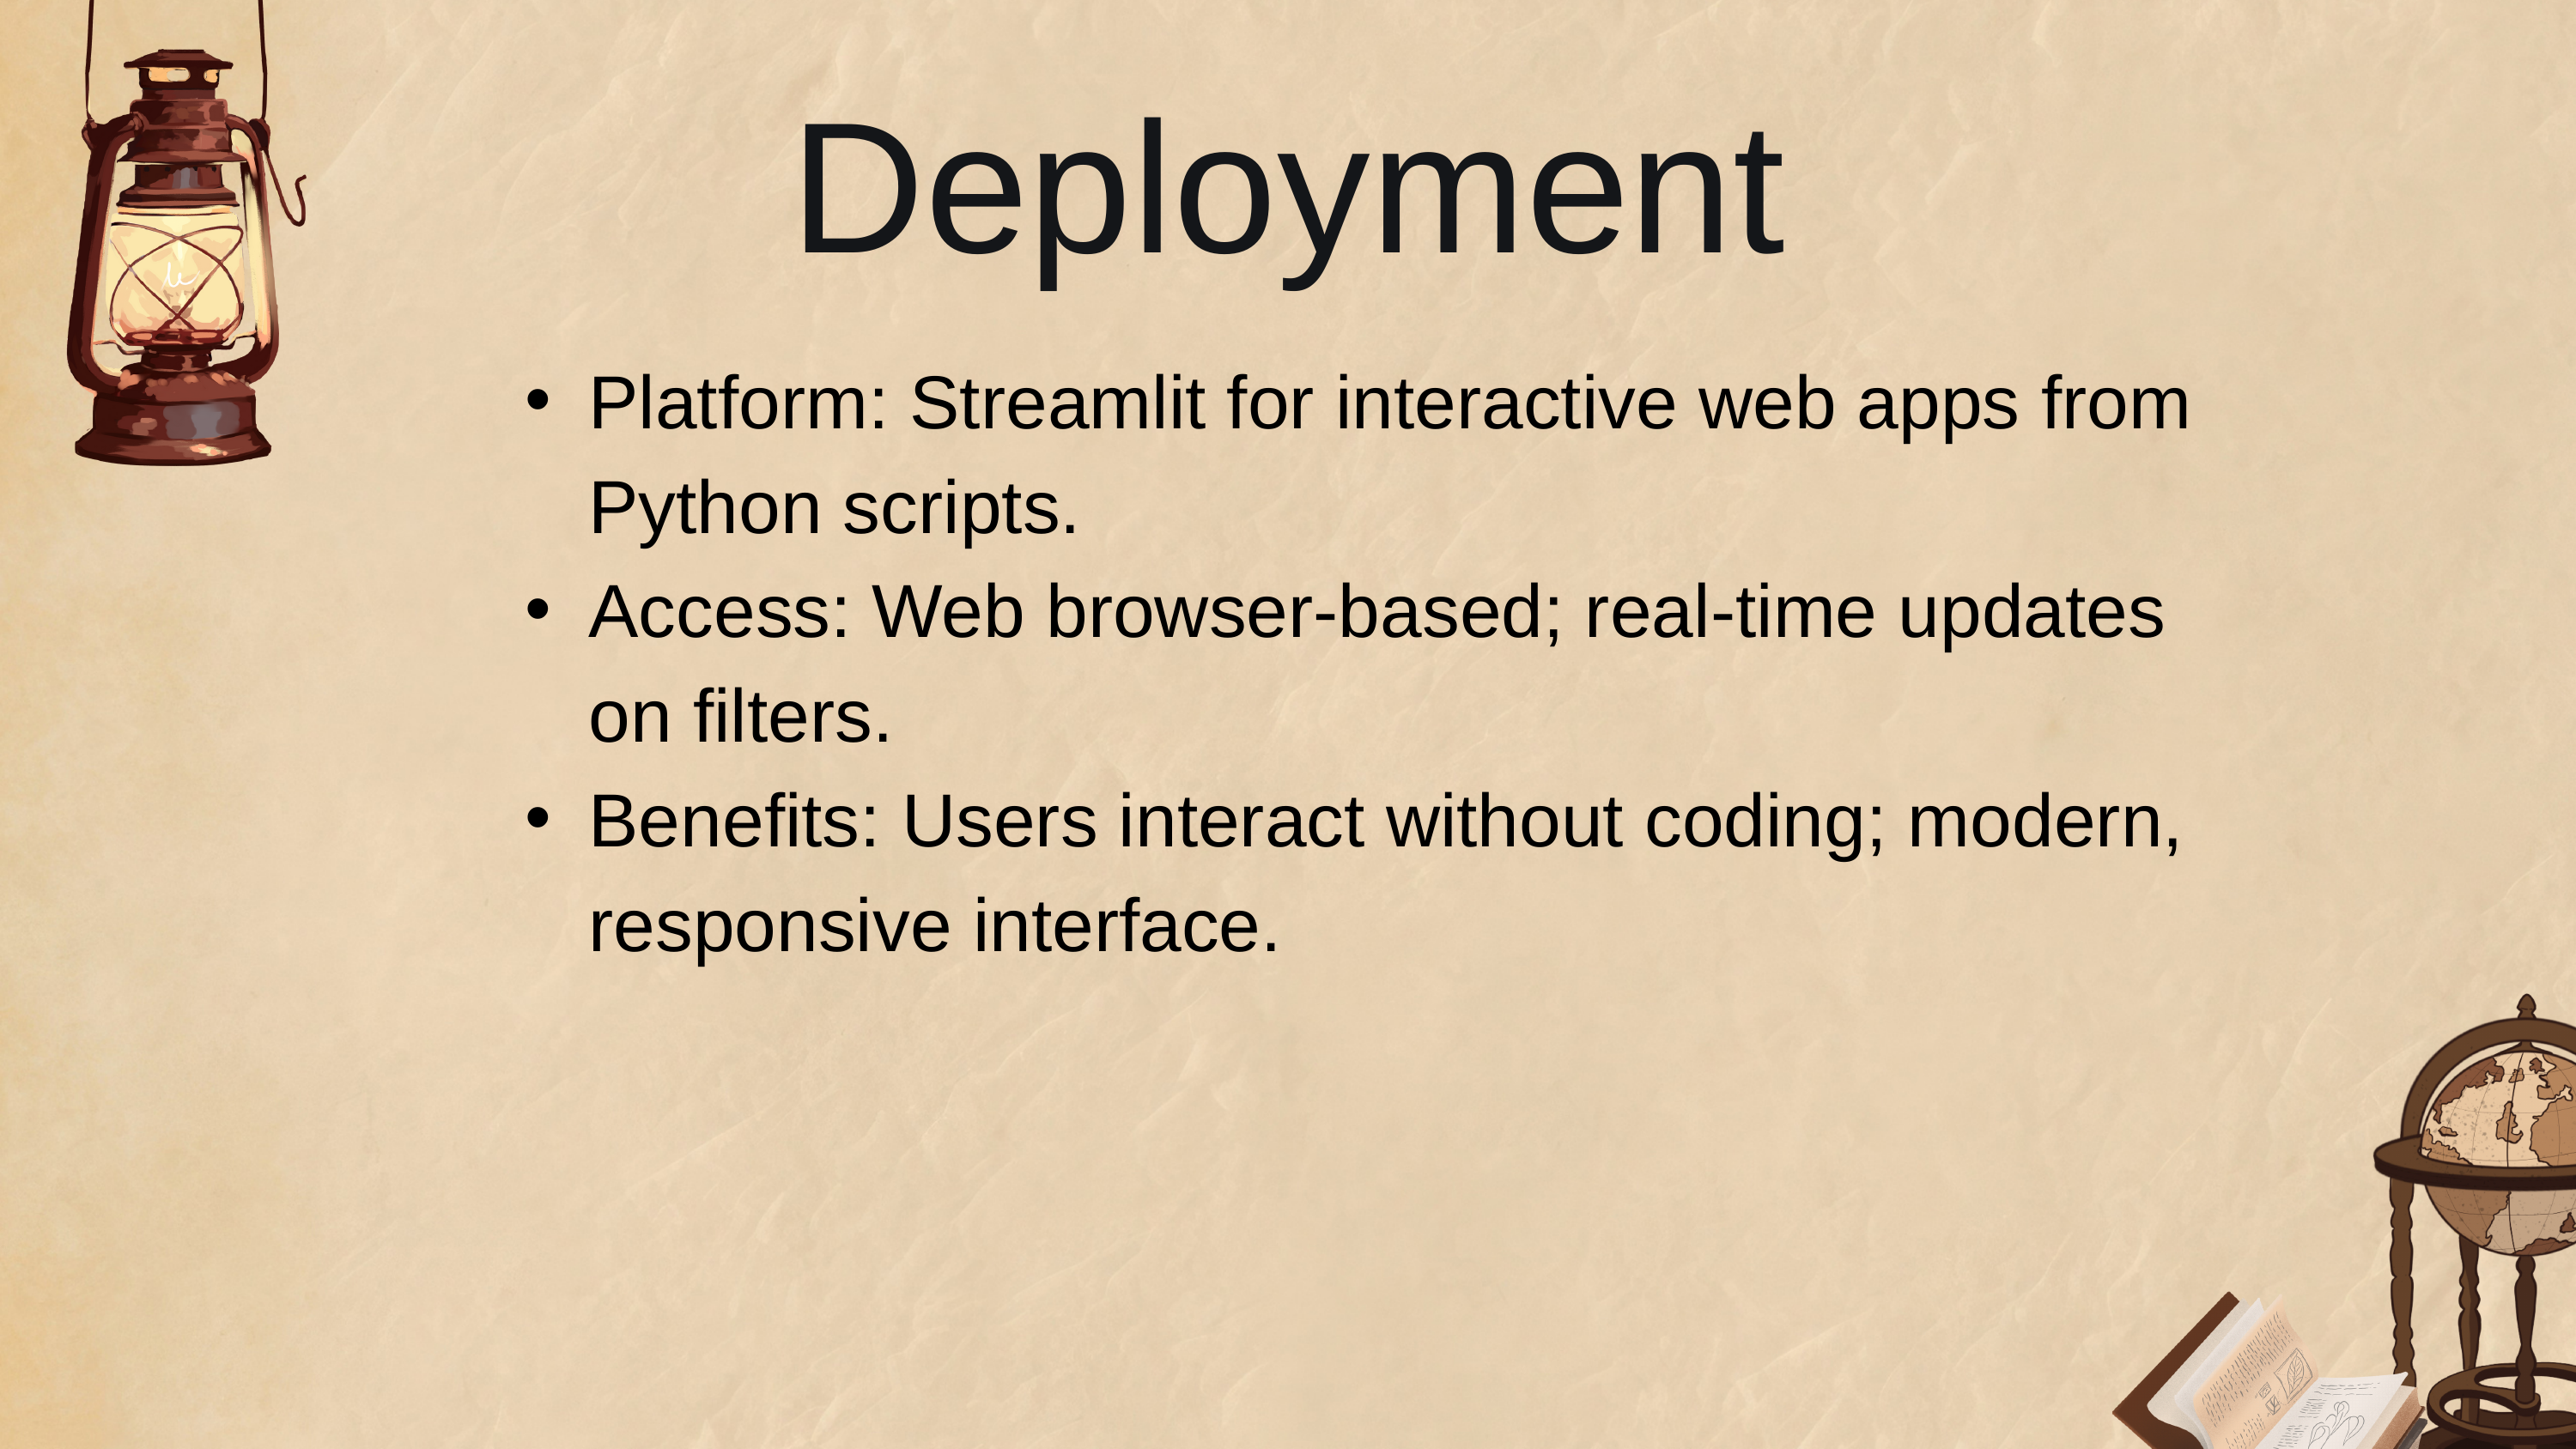

Deployment
Platform: Streamlit for interactive web apps from Python scripts.
Access: Web browser-based; real-time updates on filters.
Benefits: Users interact without coding; modern, responsive interface.